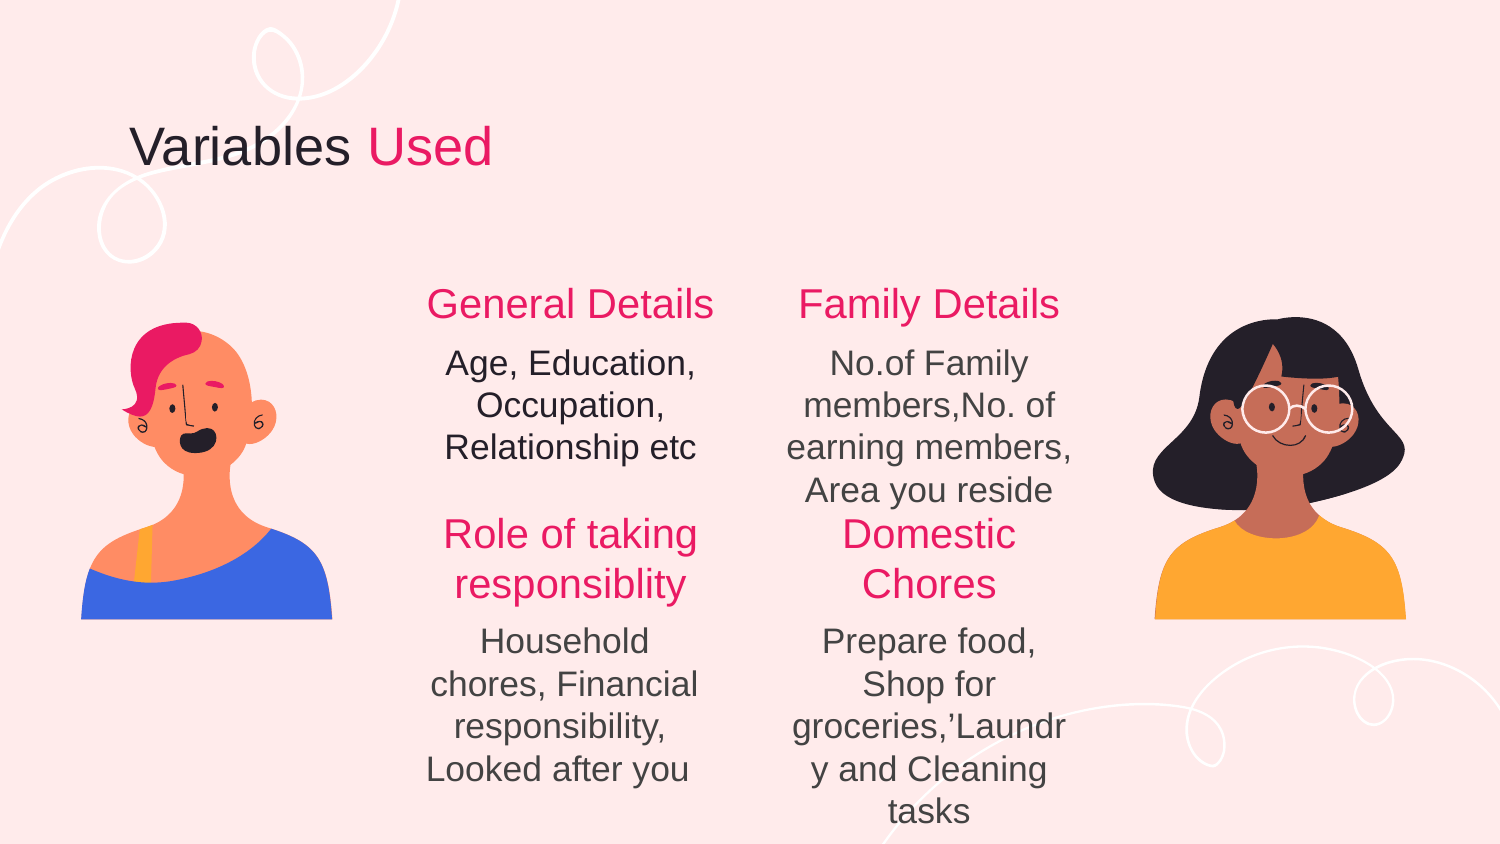

Variables Used
# General Details
Family Details

No.of Family members,No. of earning members,
Area you reside
Age, Education, Occupation, Relationship etc
Role of taking responsiblity
Domestic Chores
Household chores, Financial responsibility,
Looked after you
Prepare food, Shop for groceries,’Laundry and Cleaning tasks